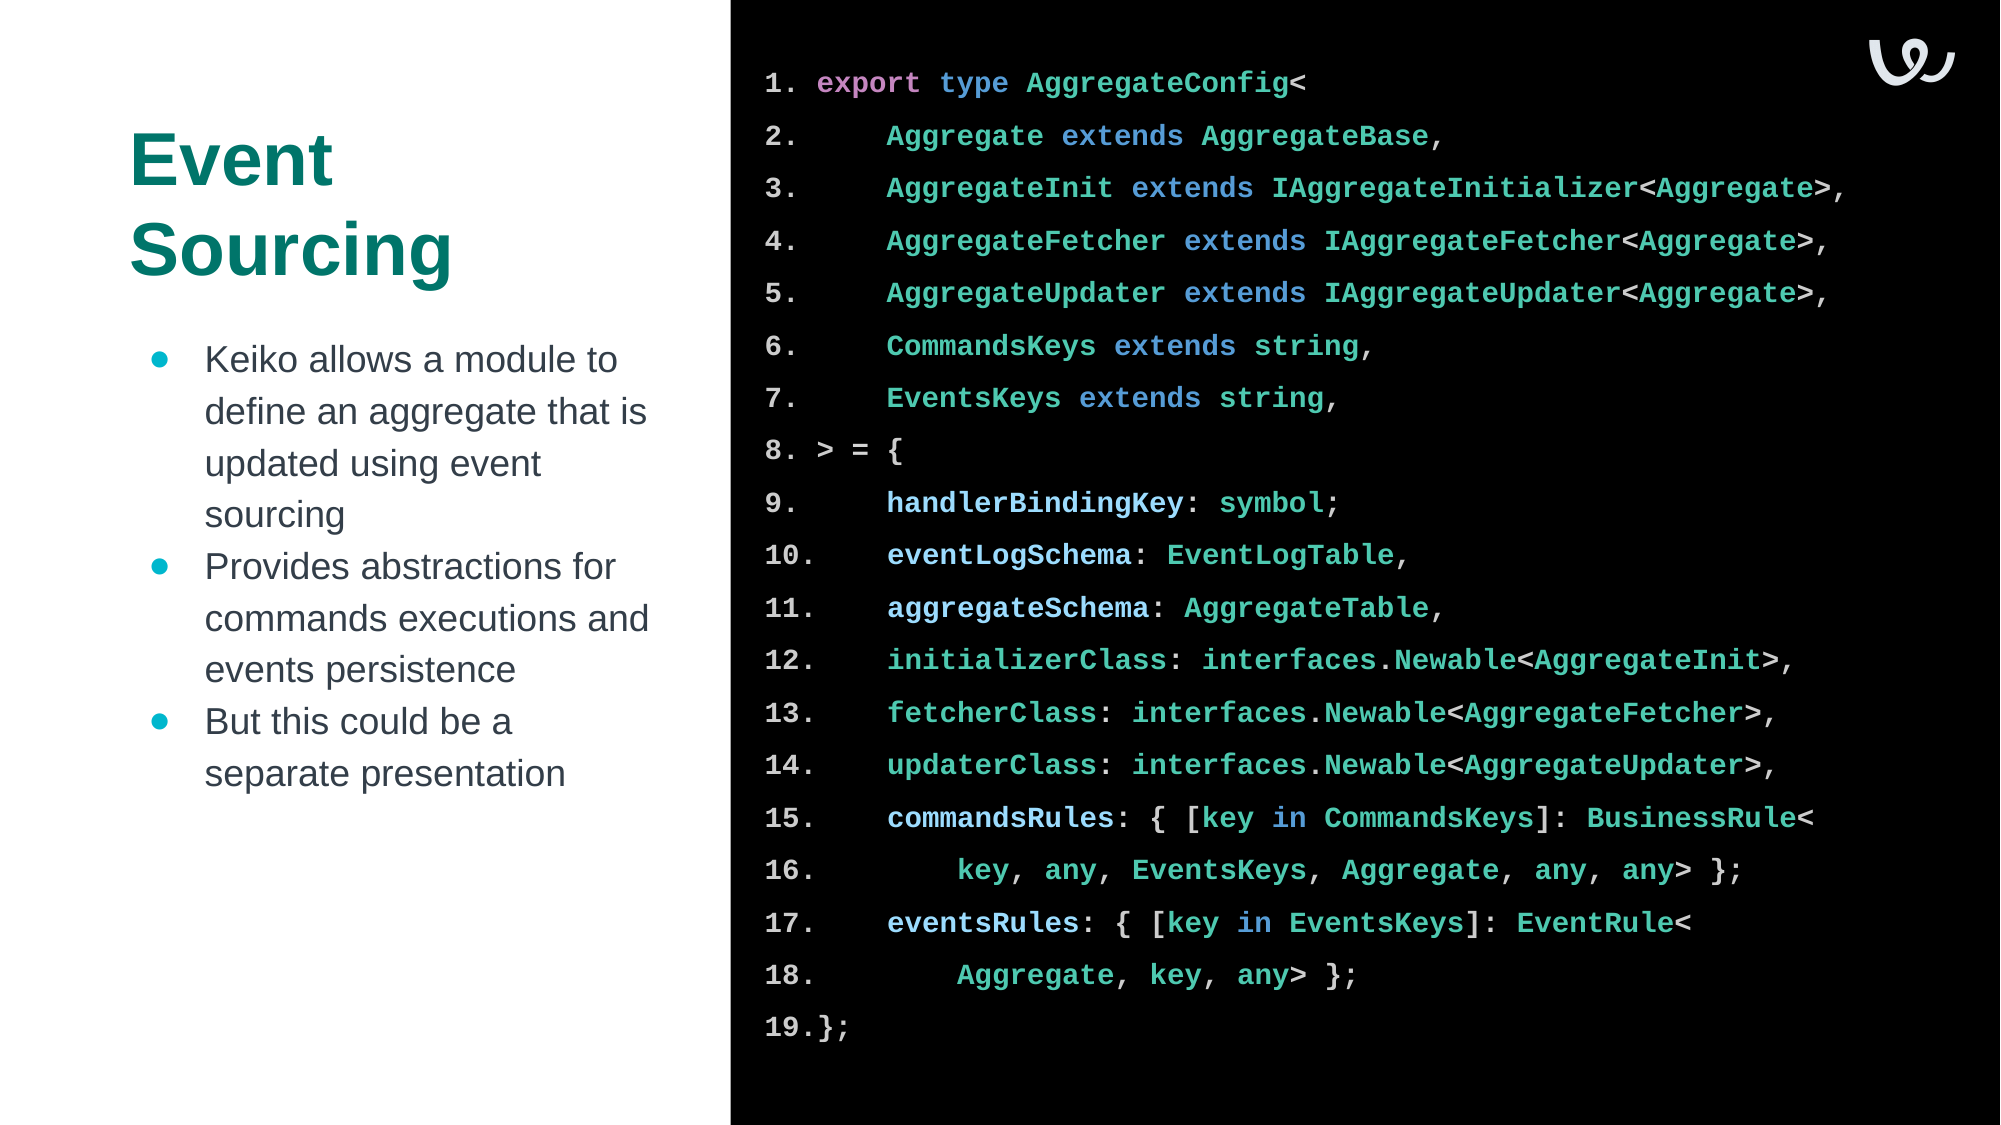

export type AggregateConfig<
    Aggregate extends AggregateBase,
    AggregateInit extends IAggregateInitializer<Aggregate>,
    AggregateFetcher extends IAggregateFetcher<Aggregate>,
    AggregateUpdater extends IAggregateUpdater<Aggregate>,
    CommandsKeys extends string,
    EventsKeys extends string,
> = {
    handlerBindingKey: symbol;
    eventLogSchema: EventLogTable,
    aggregateSchema: AggregateTable,
    initializerClass: interfaces.Newable<AggregateInit>,
    fetcherClass: interfaces.Newable<AggregateFetcher>,
    updaterClass: interfaces.Newable<AggregateUpdater>,
    commandsRules: { [key in CommandsKeys]: BusinessRule<
        key, any, EventsKeys, Aggregate, any, any> };
    eventsRules: { [key in EventsKeys]: EventRule<
        Aggregate, key, any> };
};

# Event Sourcing
Keiko allows a module to define an aggregate that is updated using event sourcing
Provides abstractions for commands executions and events persistence
But this could be a separate presentation